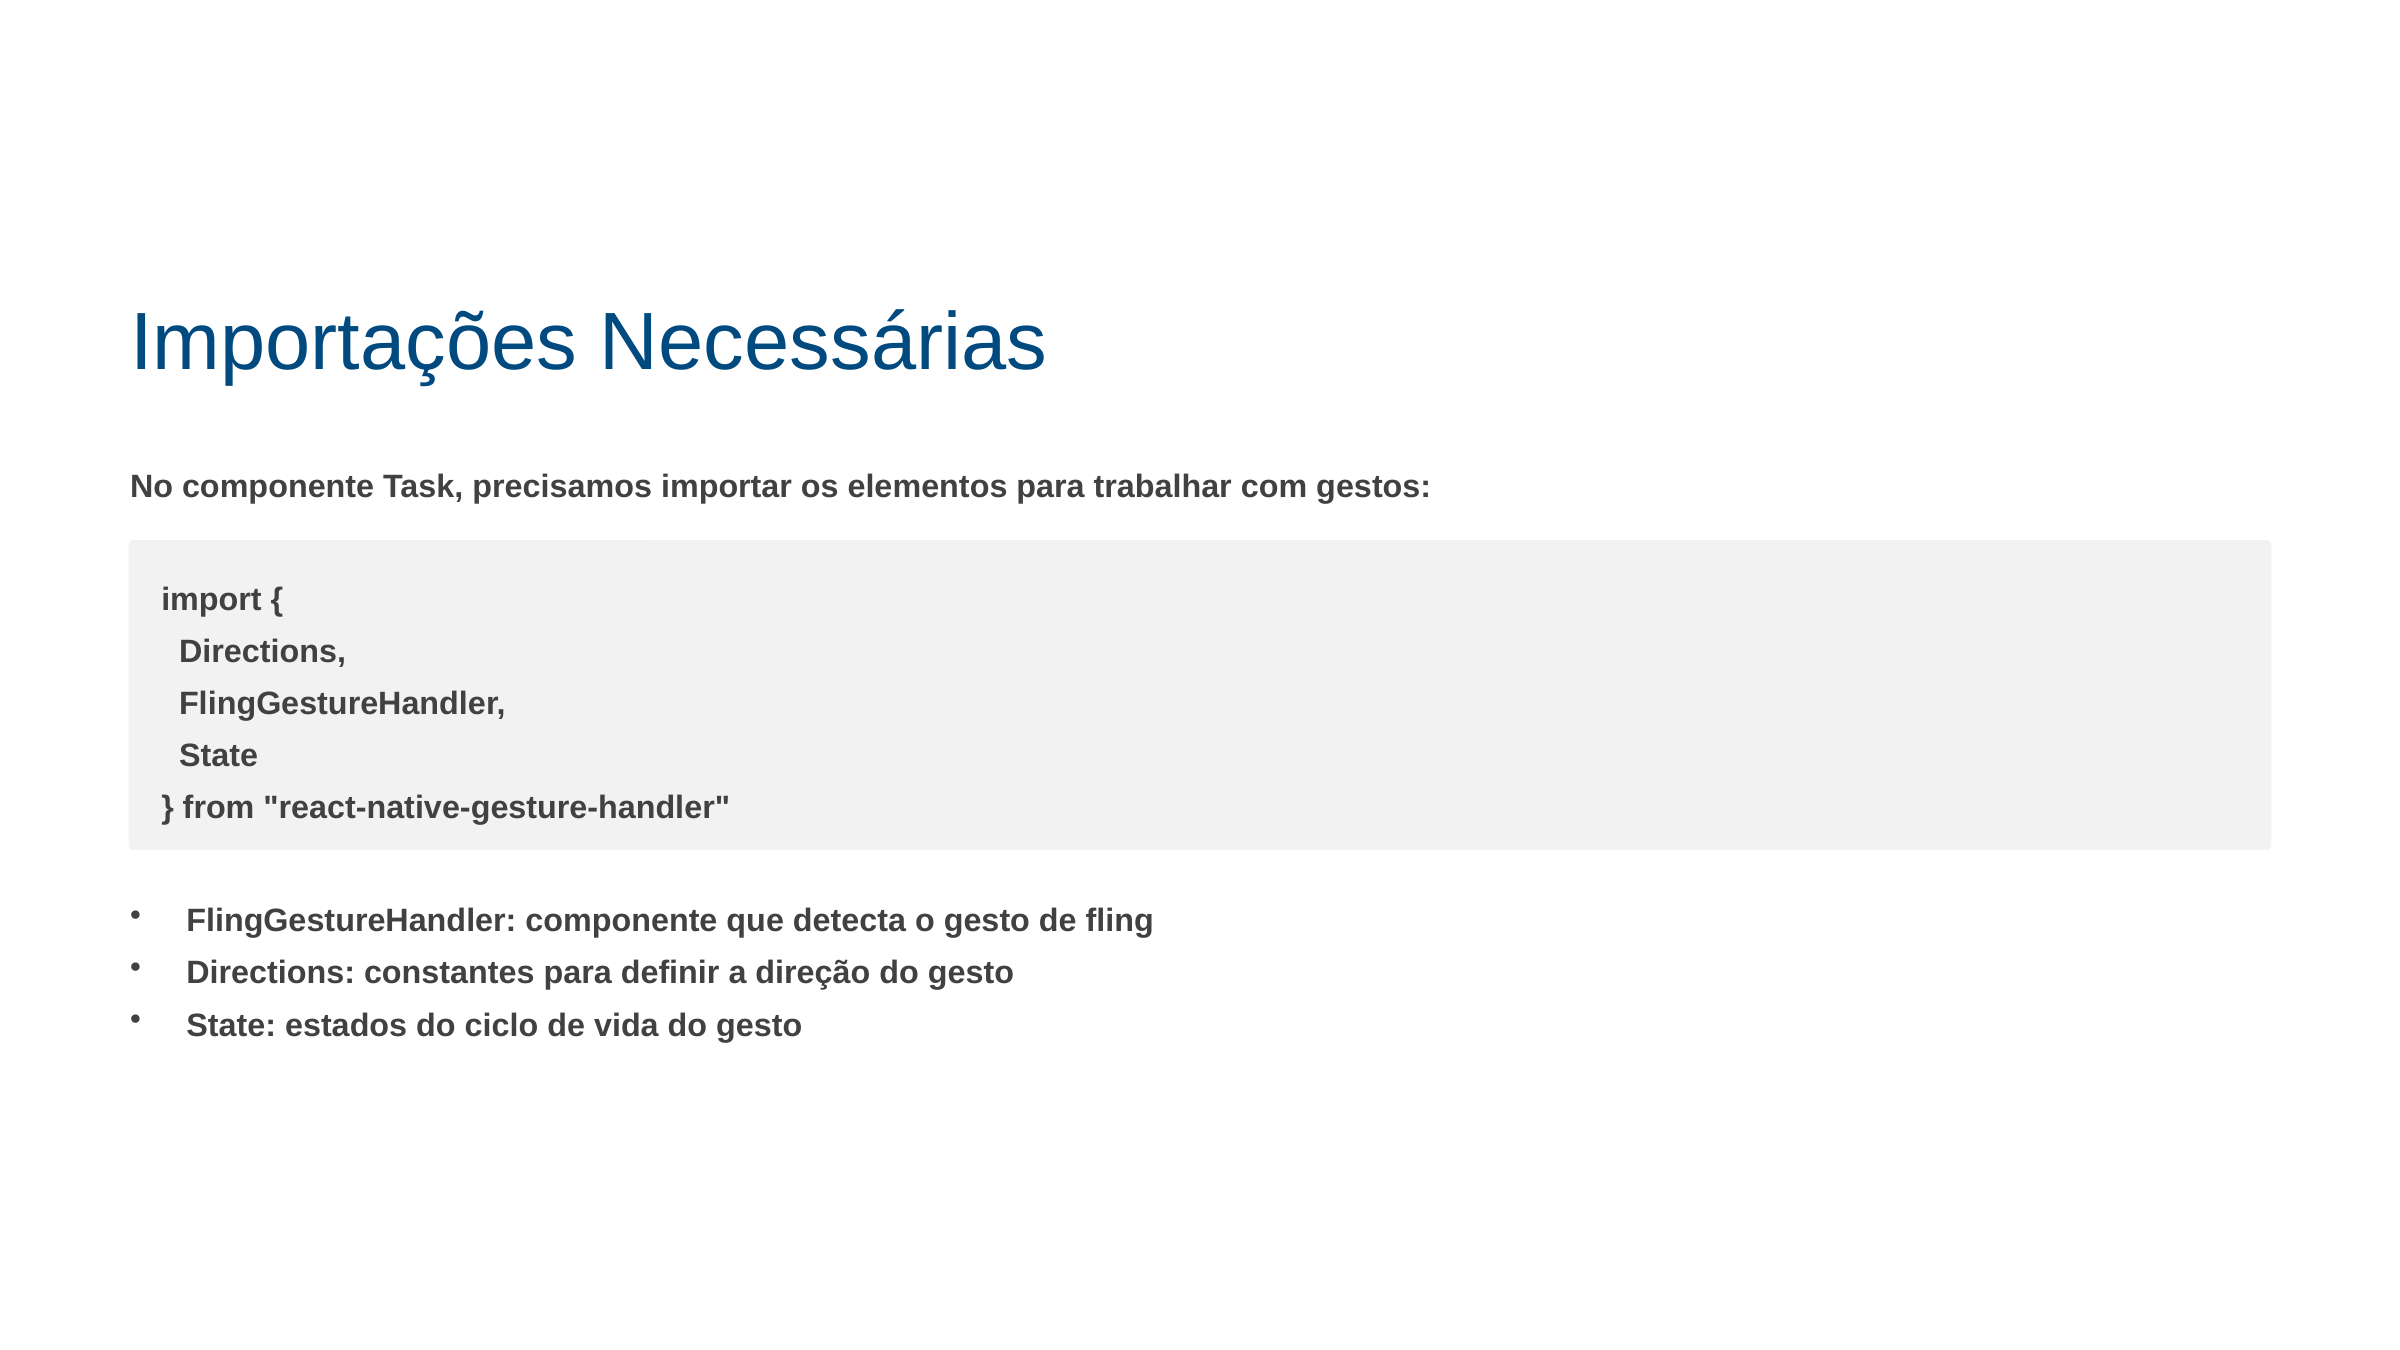

Importações Necessárias
No componente Task, precisamos importar os elementos para trabalhar com gestos:

import {
  Directions,
  FlingGestureHandler,
  State
} from "react-native-gesture-handler"
FlingGestureHandler: componente que detecta o gesto de fling
Directions: constantes para definir a direção do gesto
State: estados do ciclo de vida do gesto